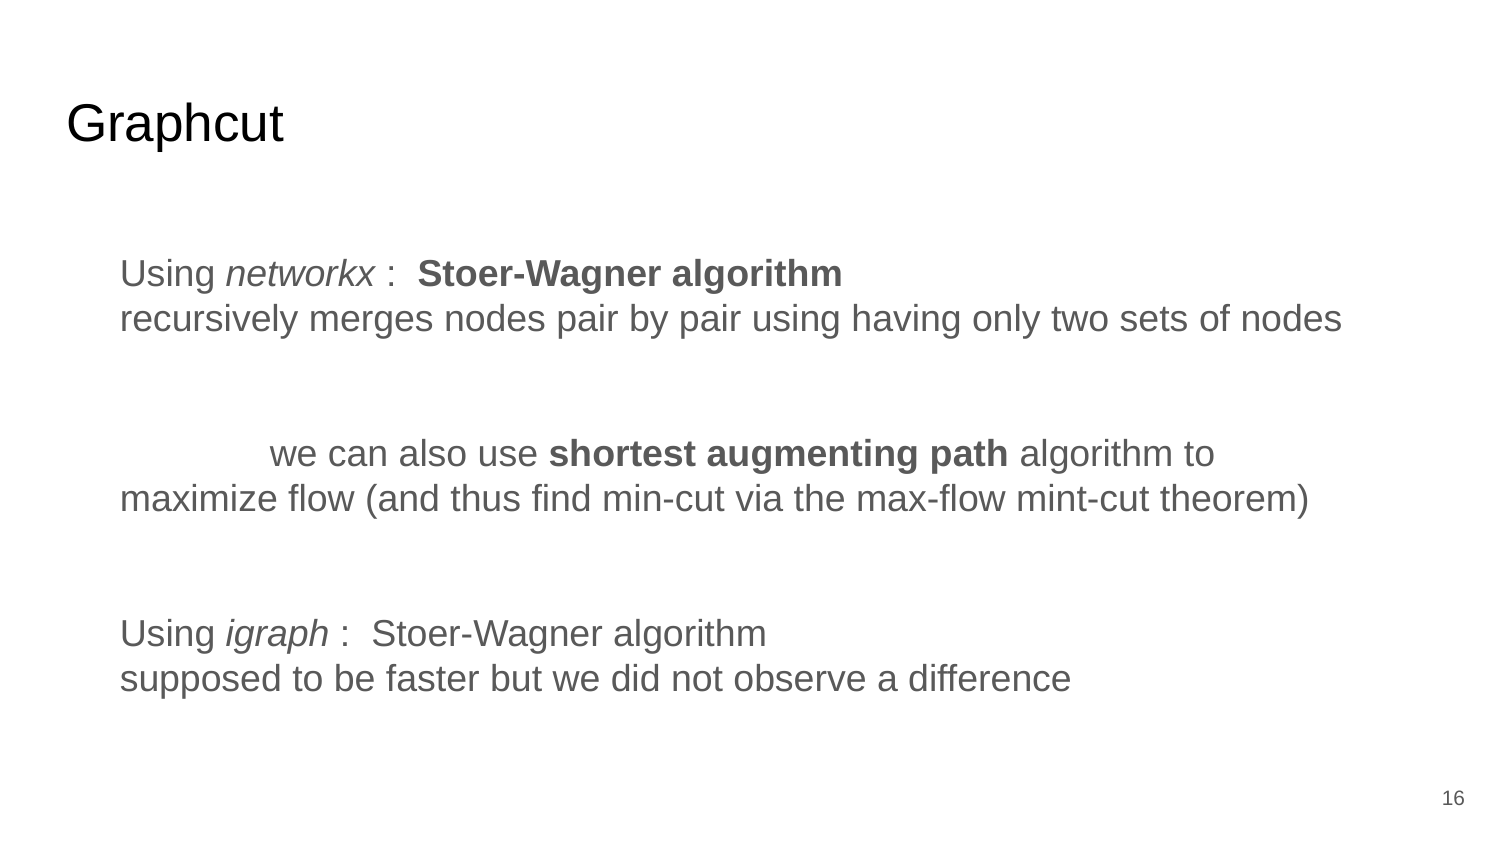

# Graphcut
Using networkx :  Stoer-Wagner algorithm
recursively merges nodes pair by pair using having only two sets of nodes

	we can also use shortest augmenting path algorithm to maximize flow (and thus find min-cut via the max-flow mint-cut theorem)

Using igraph :  Stoer-Wagner algorithm
supposed to be faster but we did not observe a difference
16